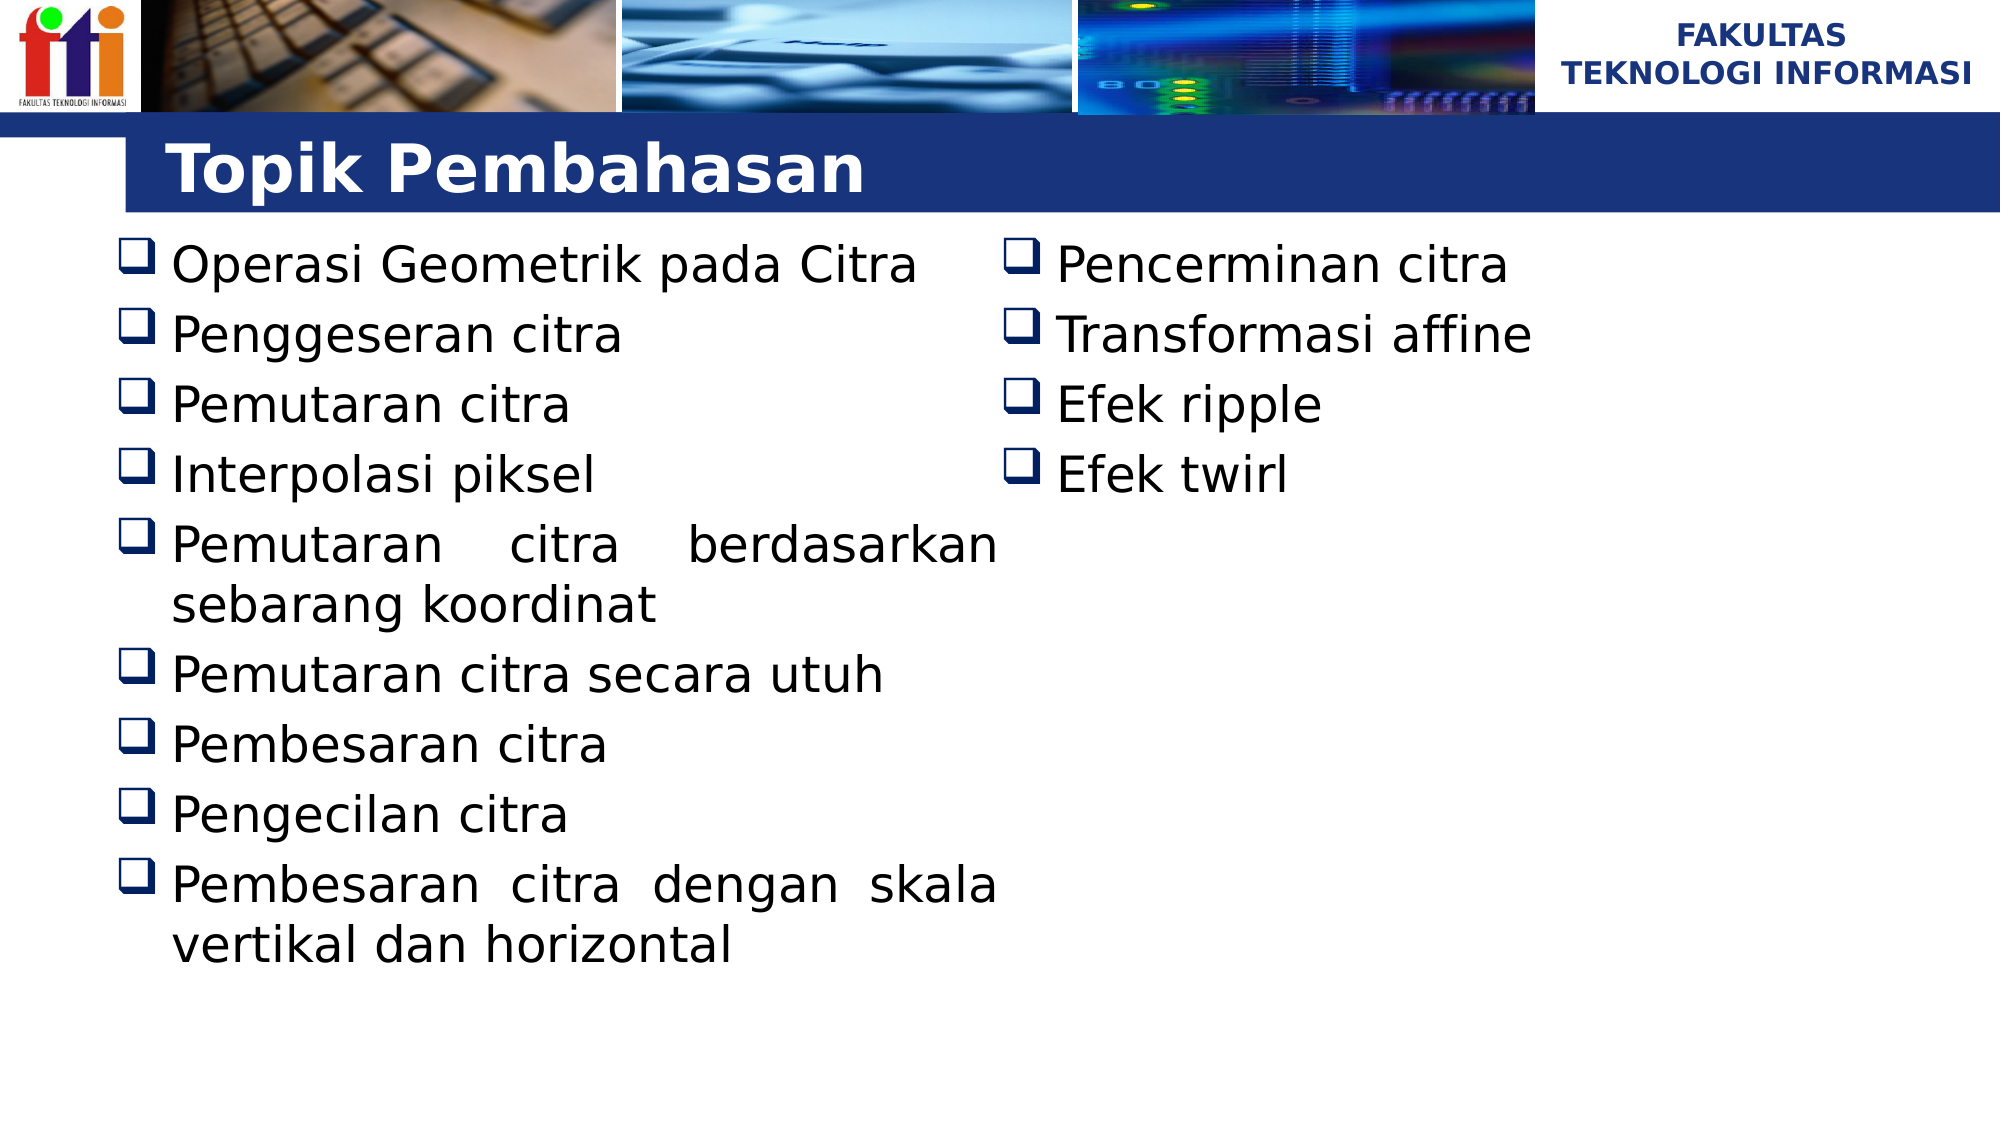

# Topik Pembahasan
Operasi Geometrik pada Citra
Penggeseran citra
Pemutaran citra
Interpolasi piksel
Pemutaran citra berdasarkan sebarang koordinat
Pemutaran citra secara utuh
Pembesaran citra
Pengecilan citra
Pembesaran citra dengan skala vertikal dan horizontal
Pencerminan citra
Transformasi affine
Efek ripple
Efek twirl